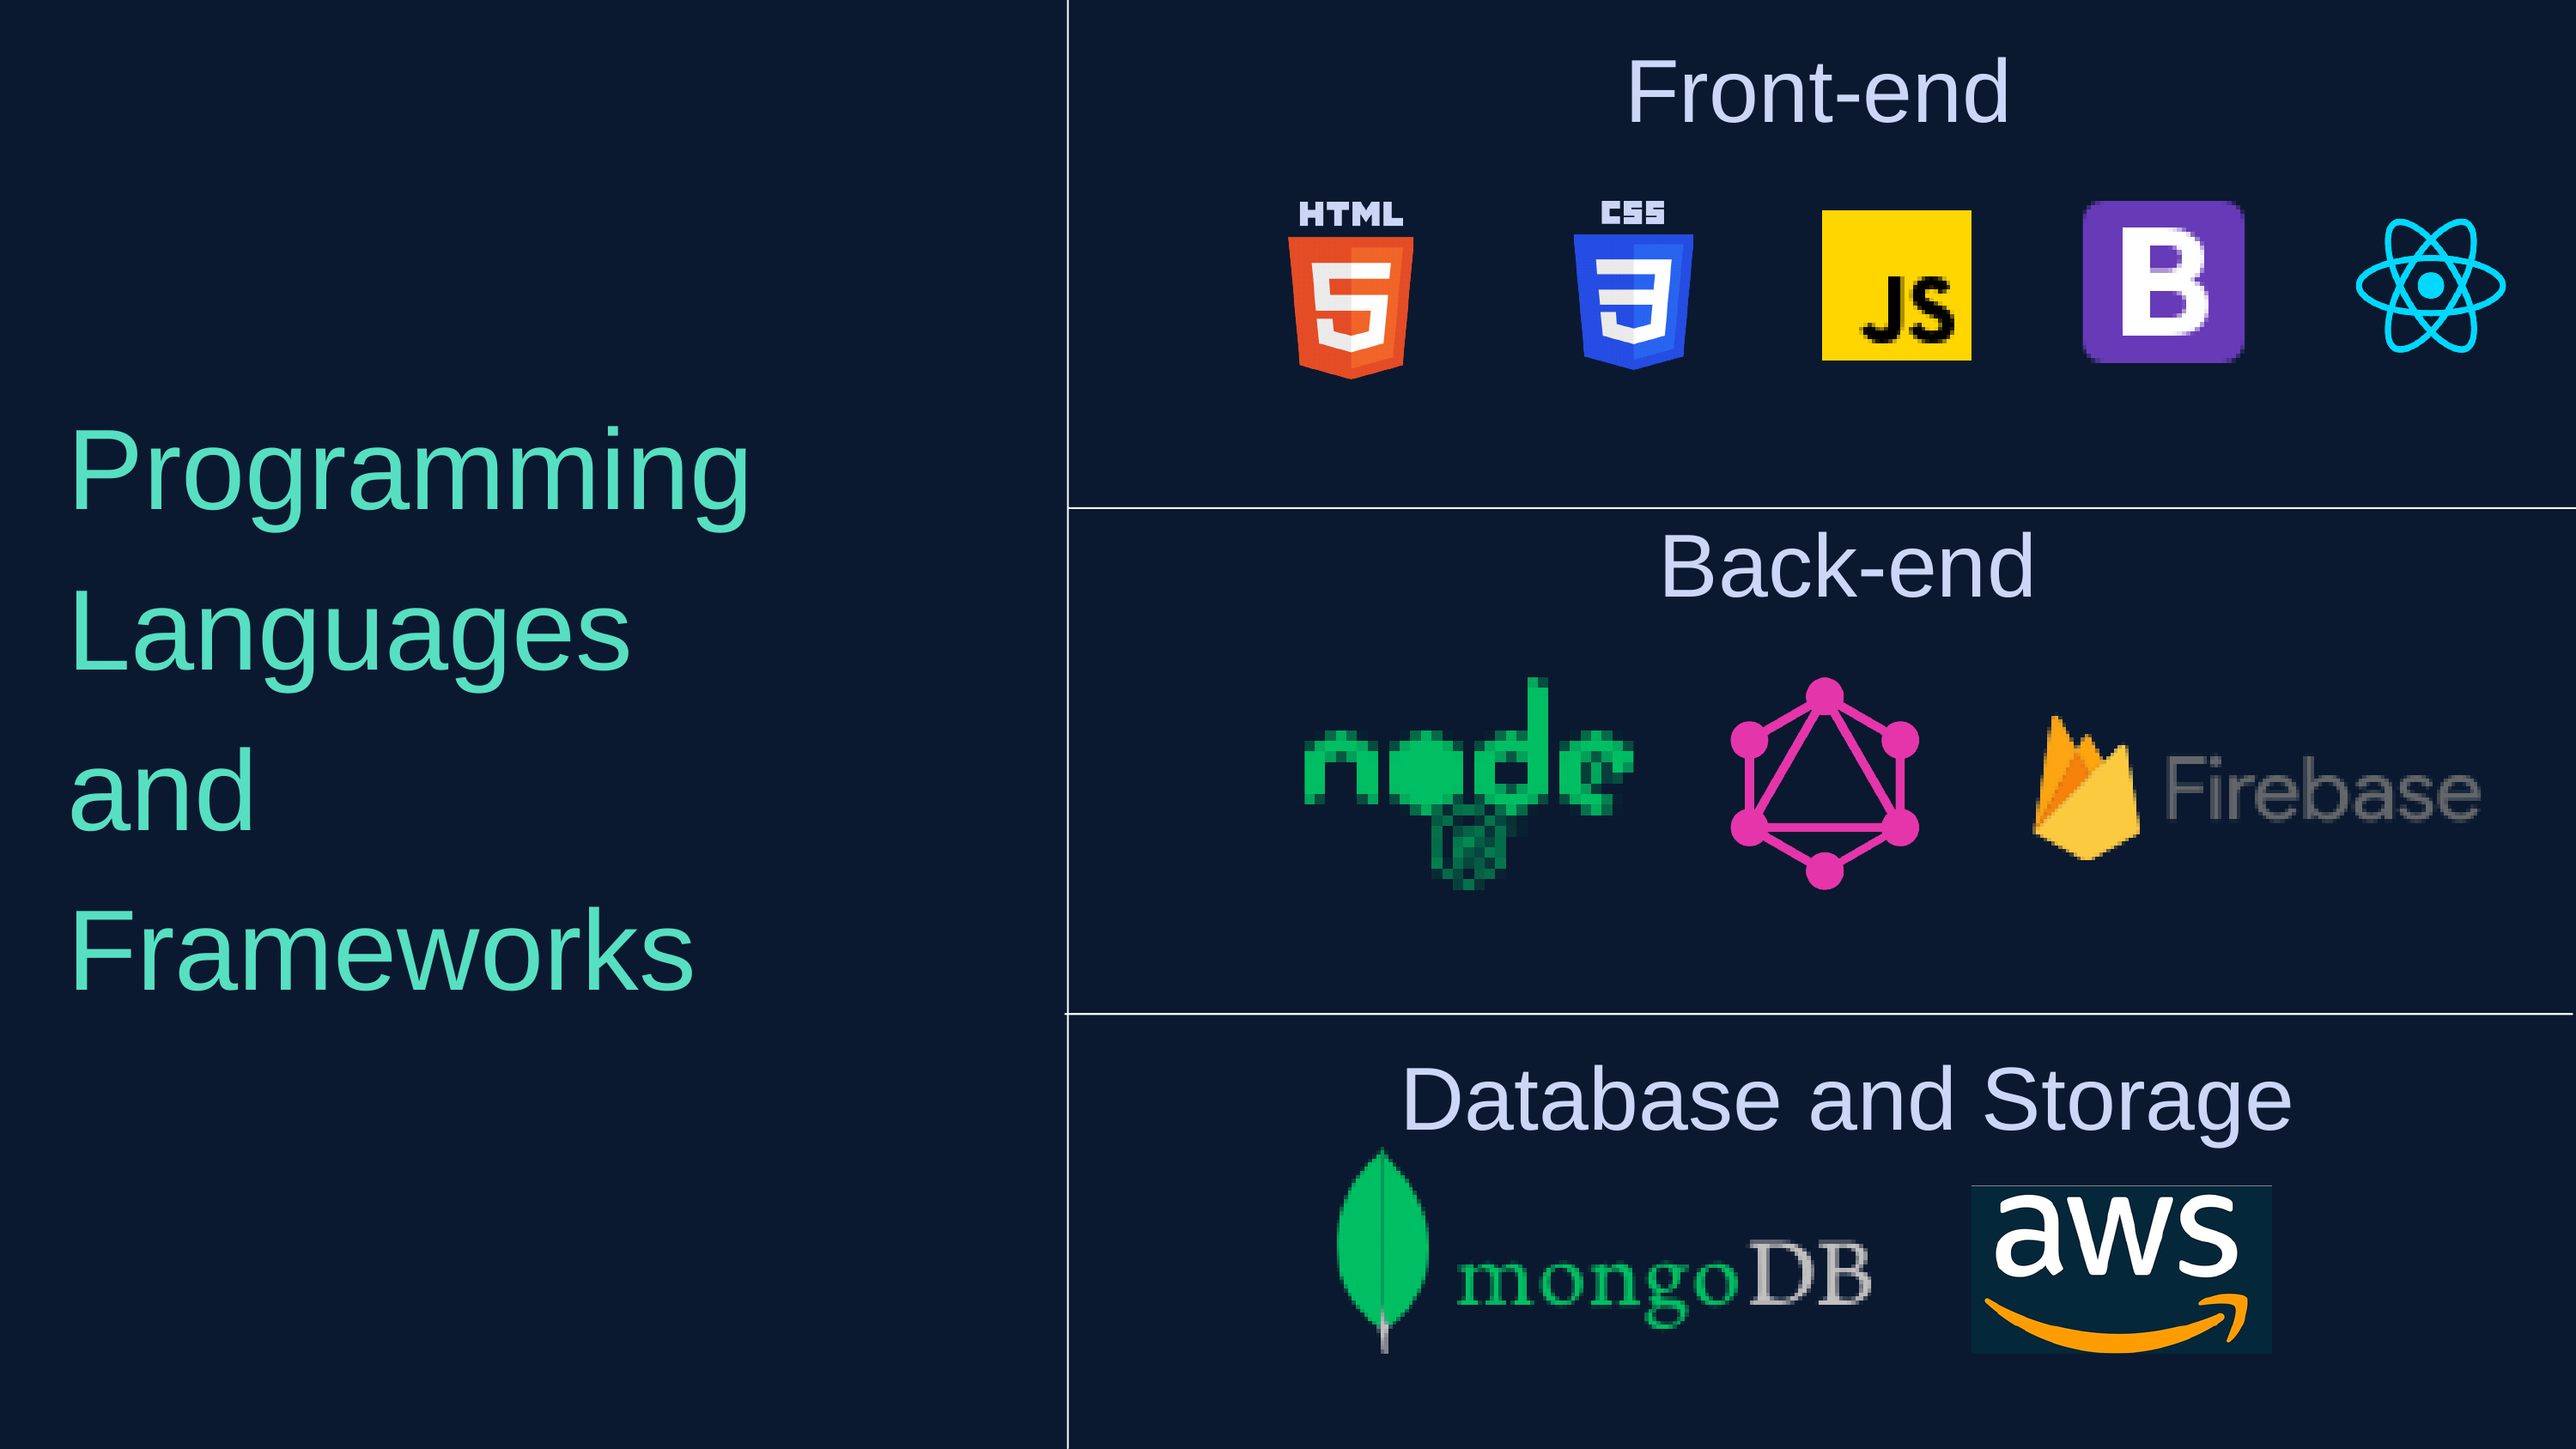

Front-end
Back-end

Database and Storage

Programming Languages
and
Frameworks